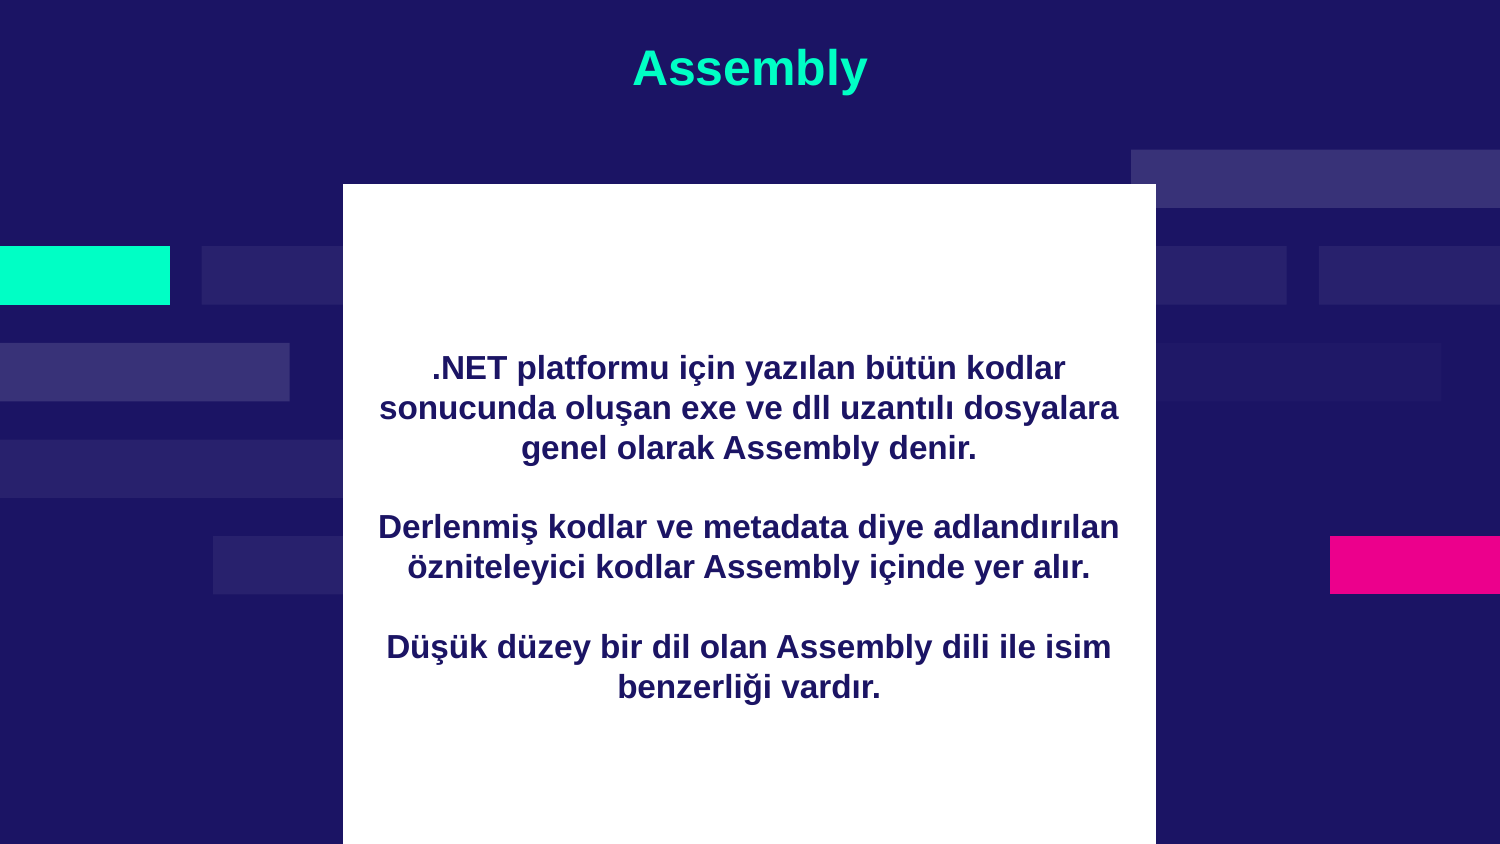

# Assembly
.NET platformu için yazılan bütün kodlar sonucunda oluşan exe ve dll uzantılı dosyalara genel olarak Assembly denir.

Derlenmiş kodlar ve metadata diye adlandırılan özniteleyici kodlar Assembly içinde yer alır.

Düşük düzey bir dil olan Assembly dili ile isim benzerliği vardır.